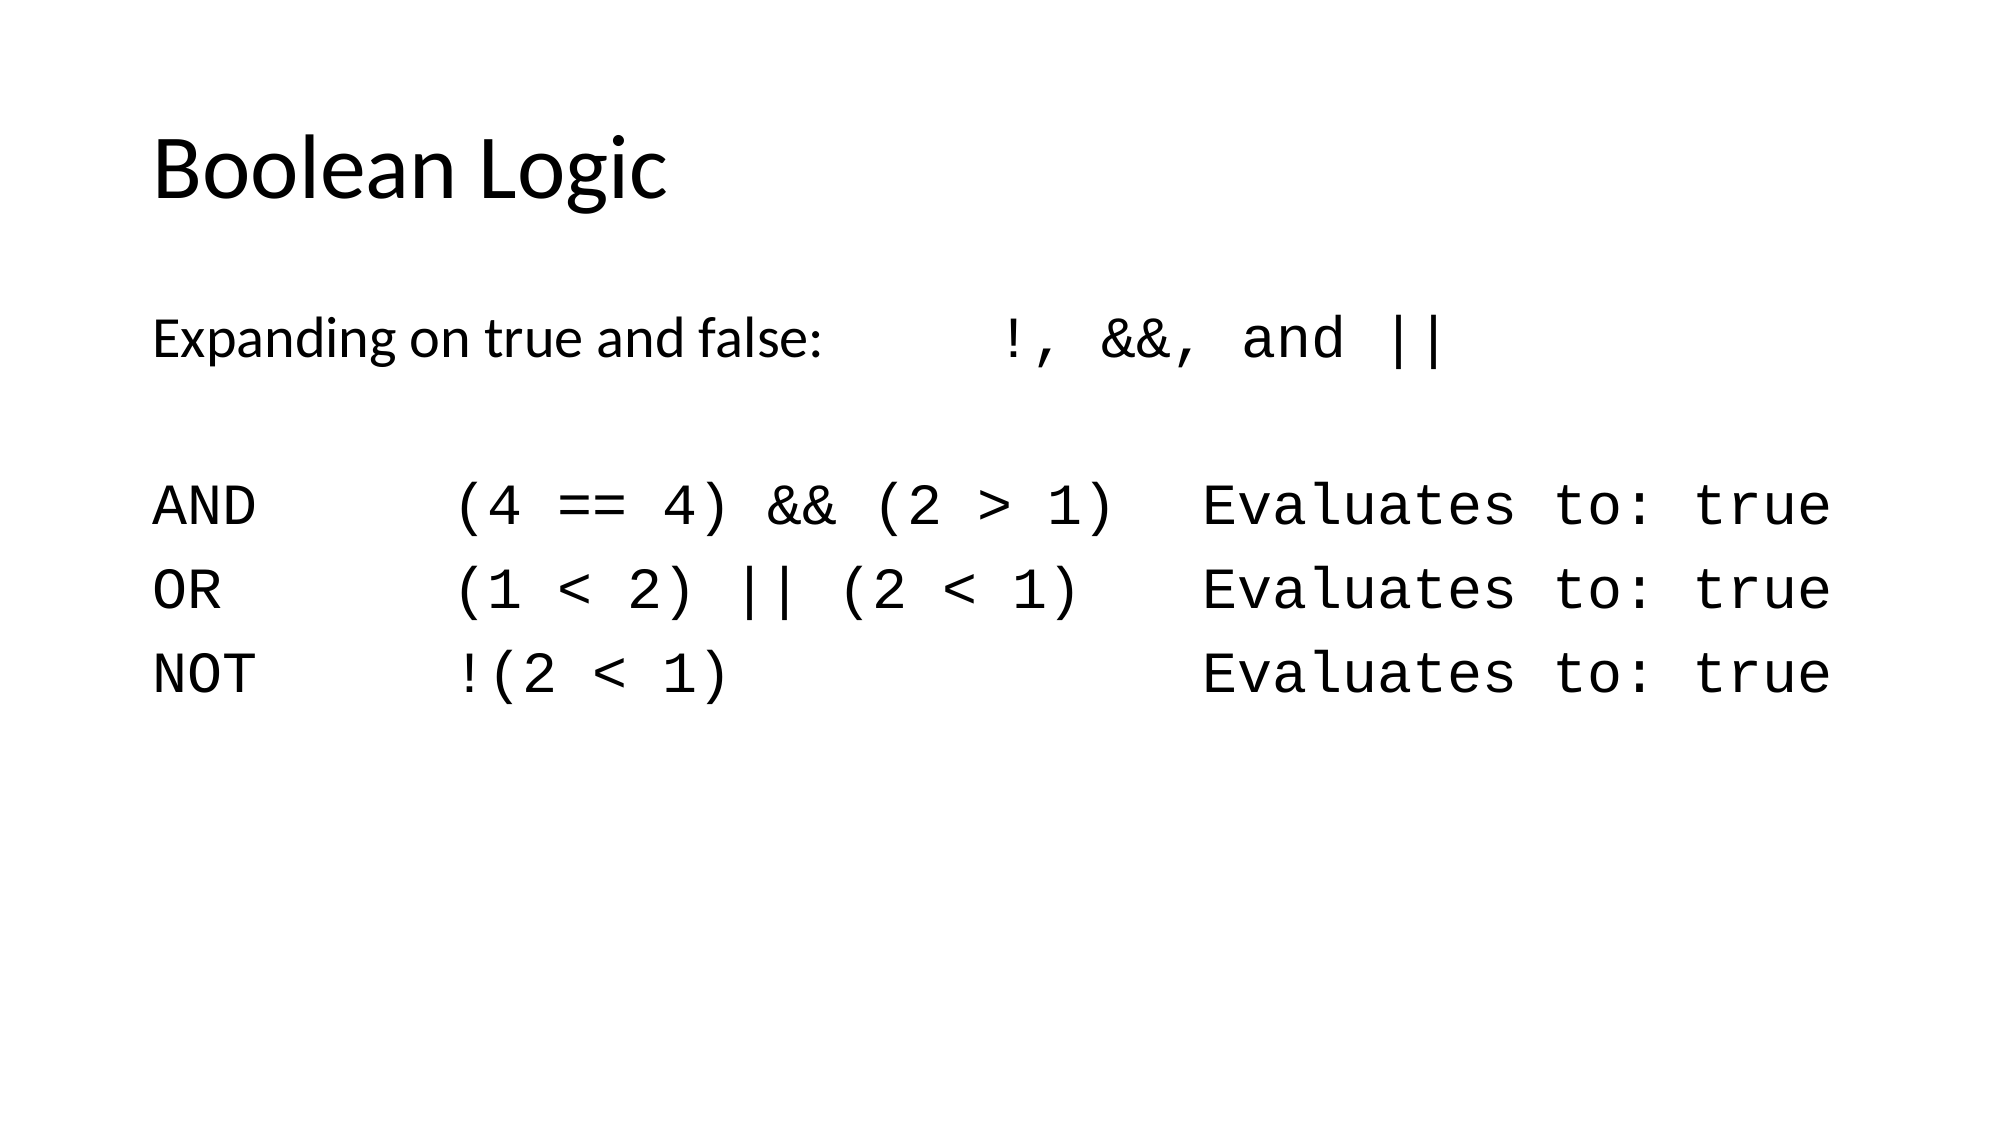

# Boolean Logic
Expanding on true and false:             !, &&, and ||

AND		(4 == 4) && (2 > 1)	Evaluates to: true
OR		(1 < 2) || (2 < 1)	Evaluates to: true
NOT		!(2 < 1)				Evaluates to: true